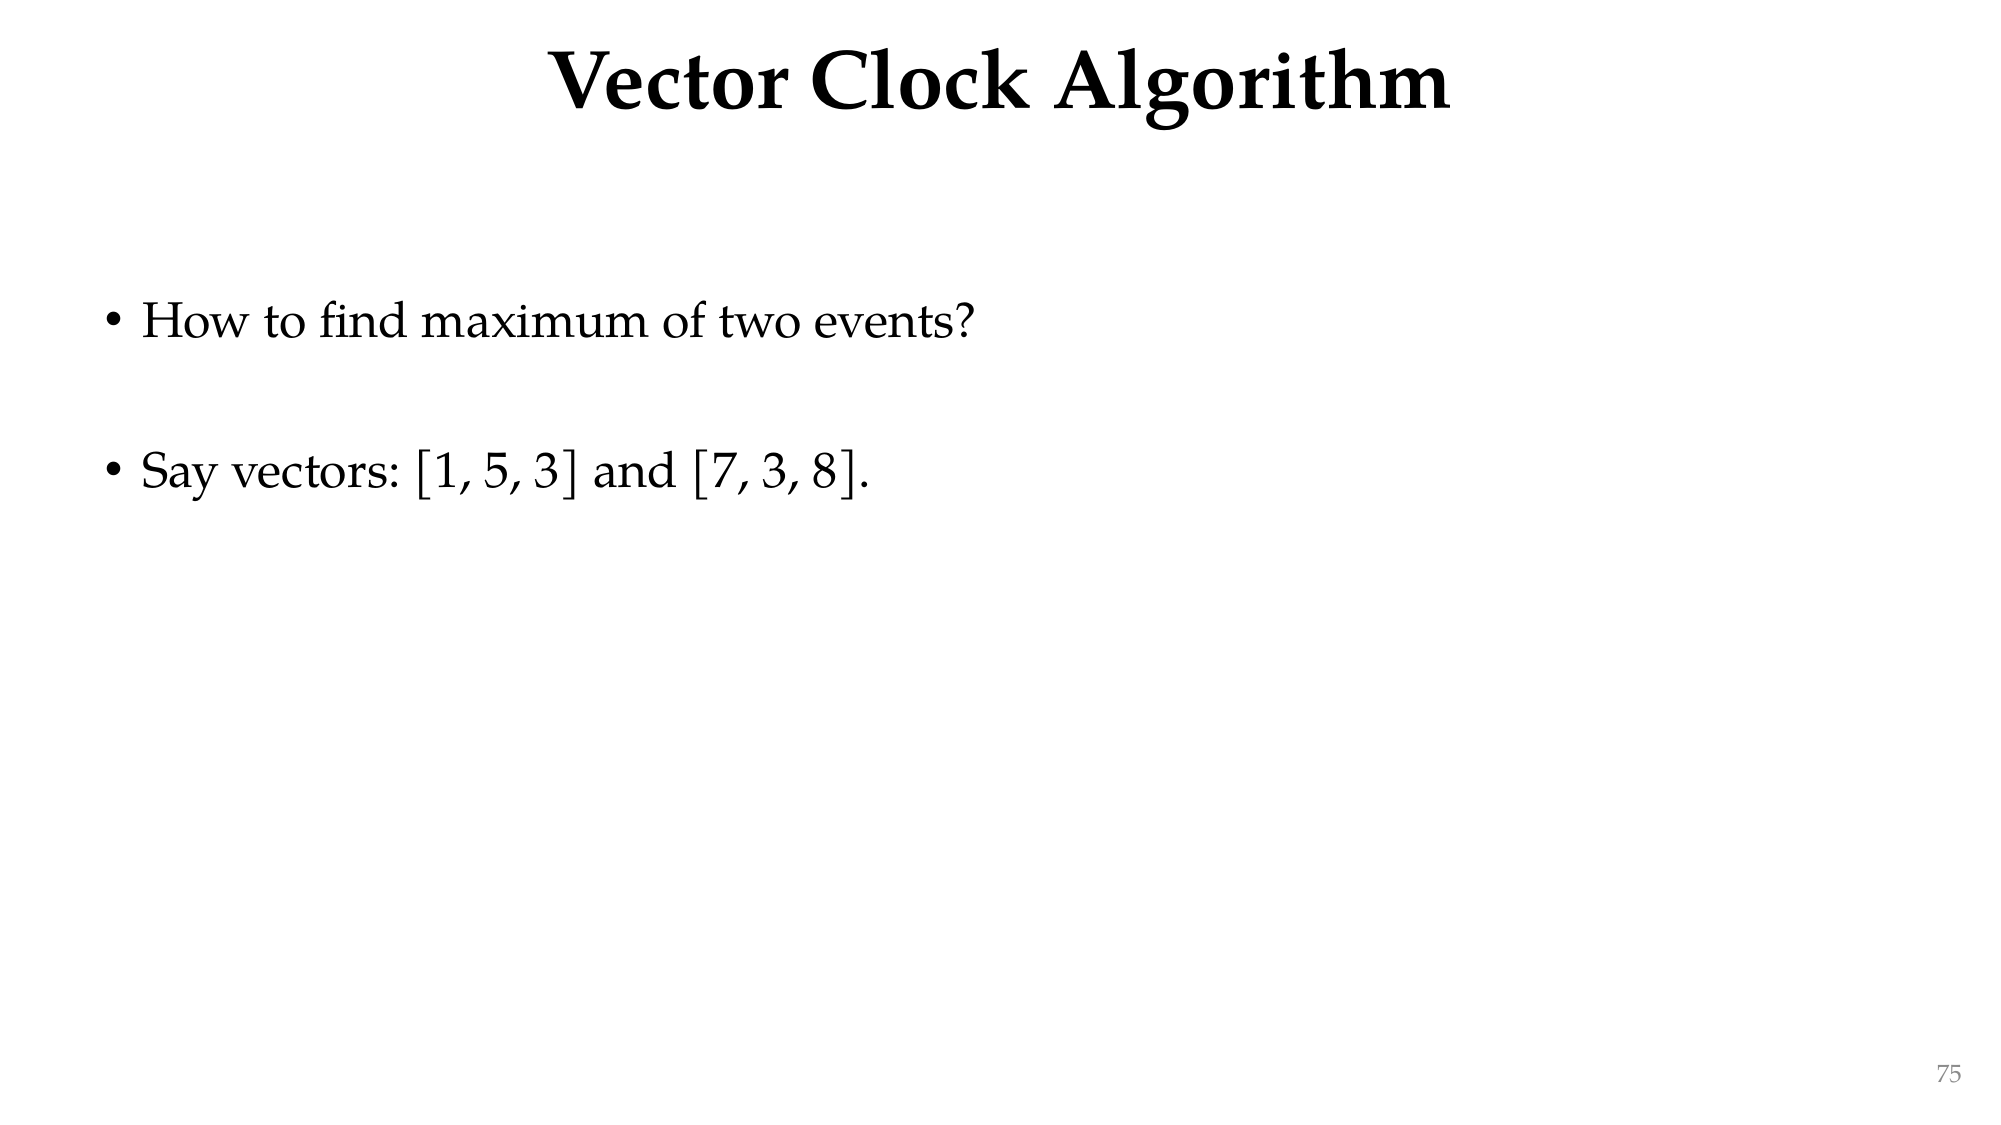

# Vector Clock Algorithm
How to find maximum of two events?

Say vectors: [1, 5, 3] and [7, 3, 8].

75